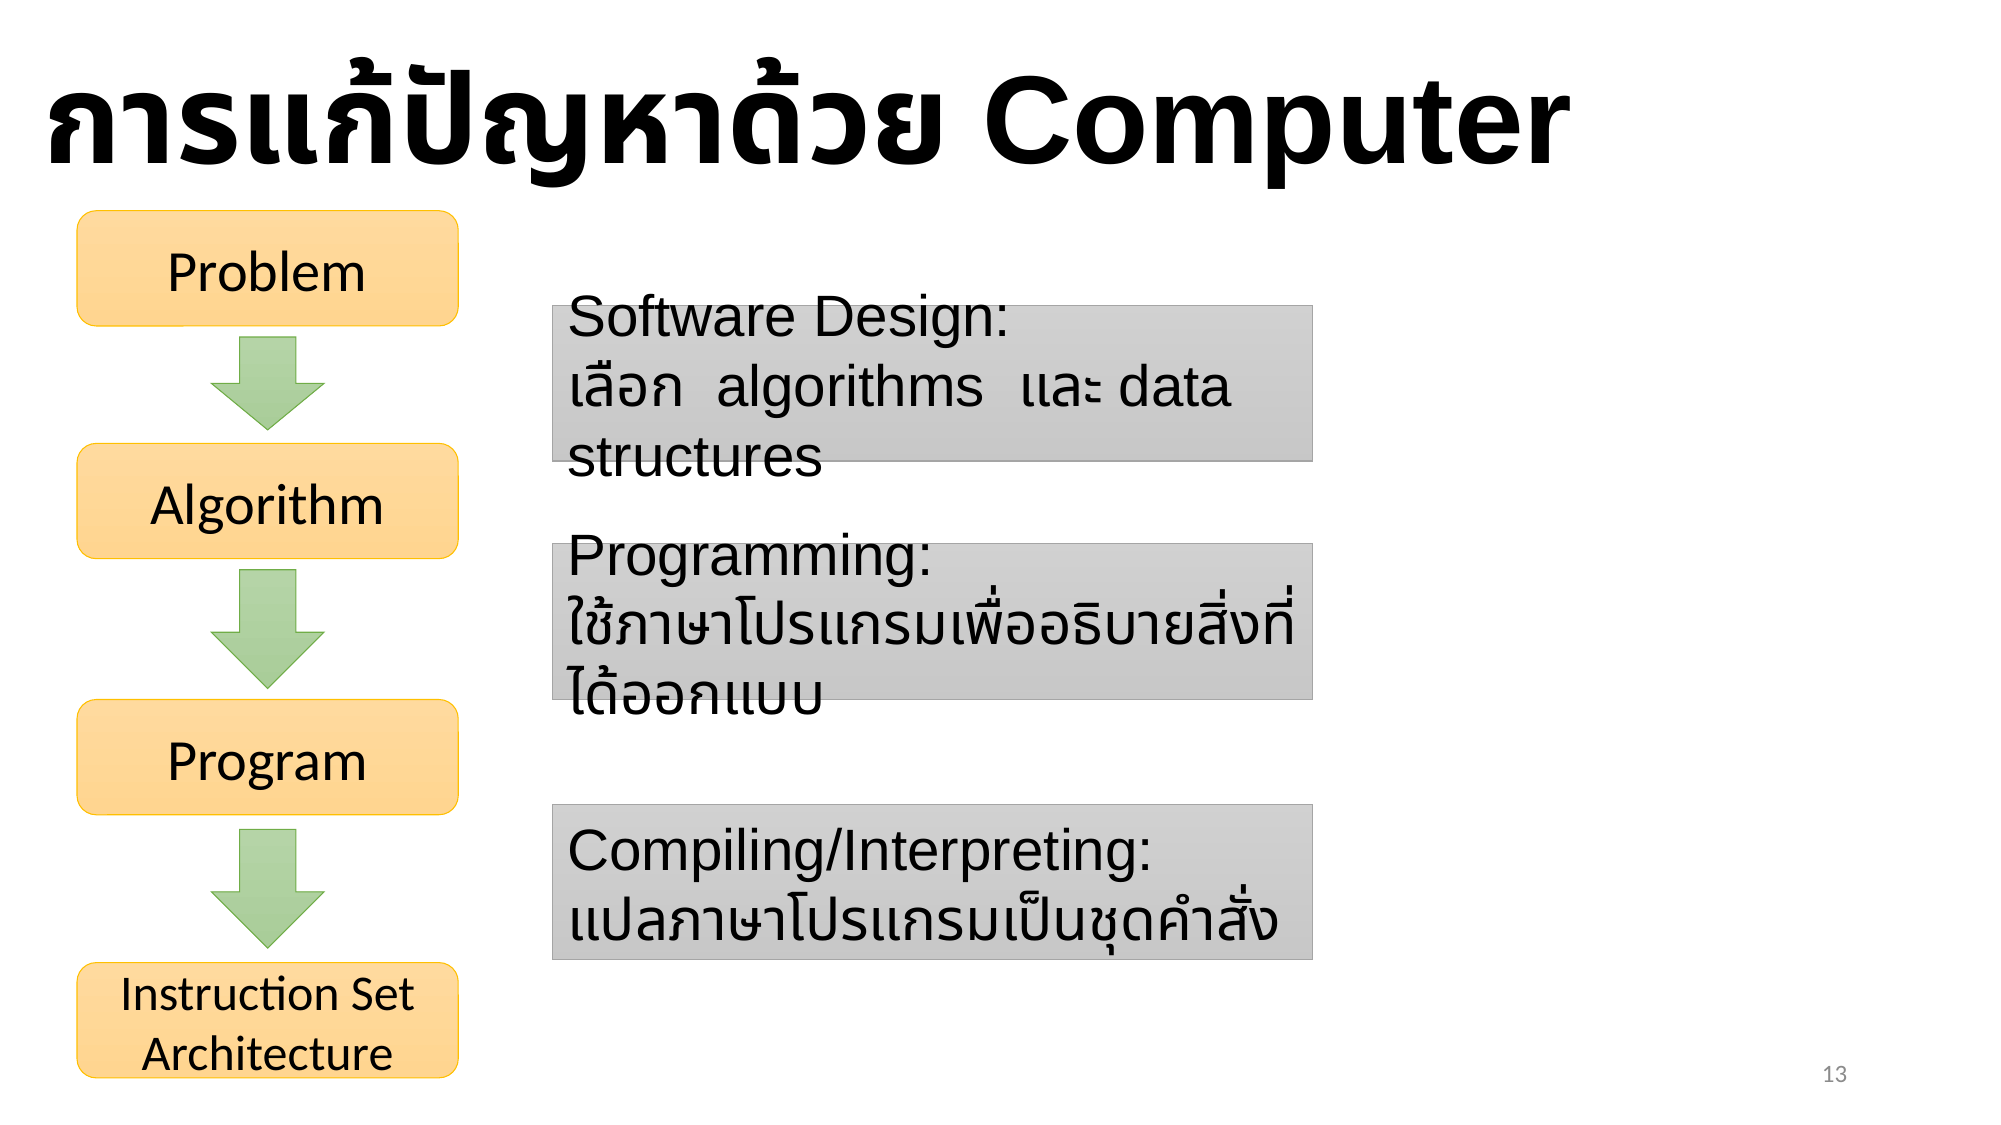

การแก้ปัญหาด้วย Computer
Problem
Software Design:
เลือก  algorithms  และ data structures

Algorithm
Programming:
ใช้ภาษาโปรแกรมเพื่ออธิบายสิ่งที่ได้ออกแบบ

Program
Compiling/Interpreting:
แปลภาษาโปรแกรมเป็นชุดคำสั่ง

Instruction Set Architecture
13